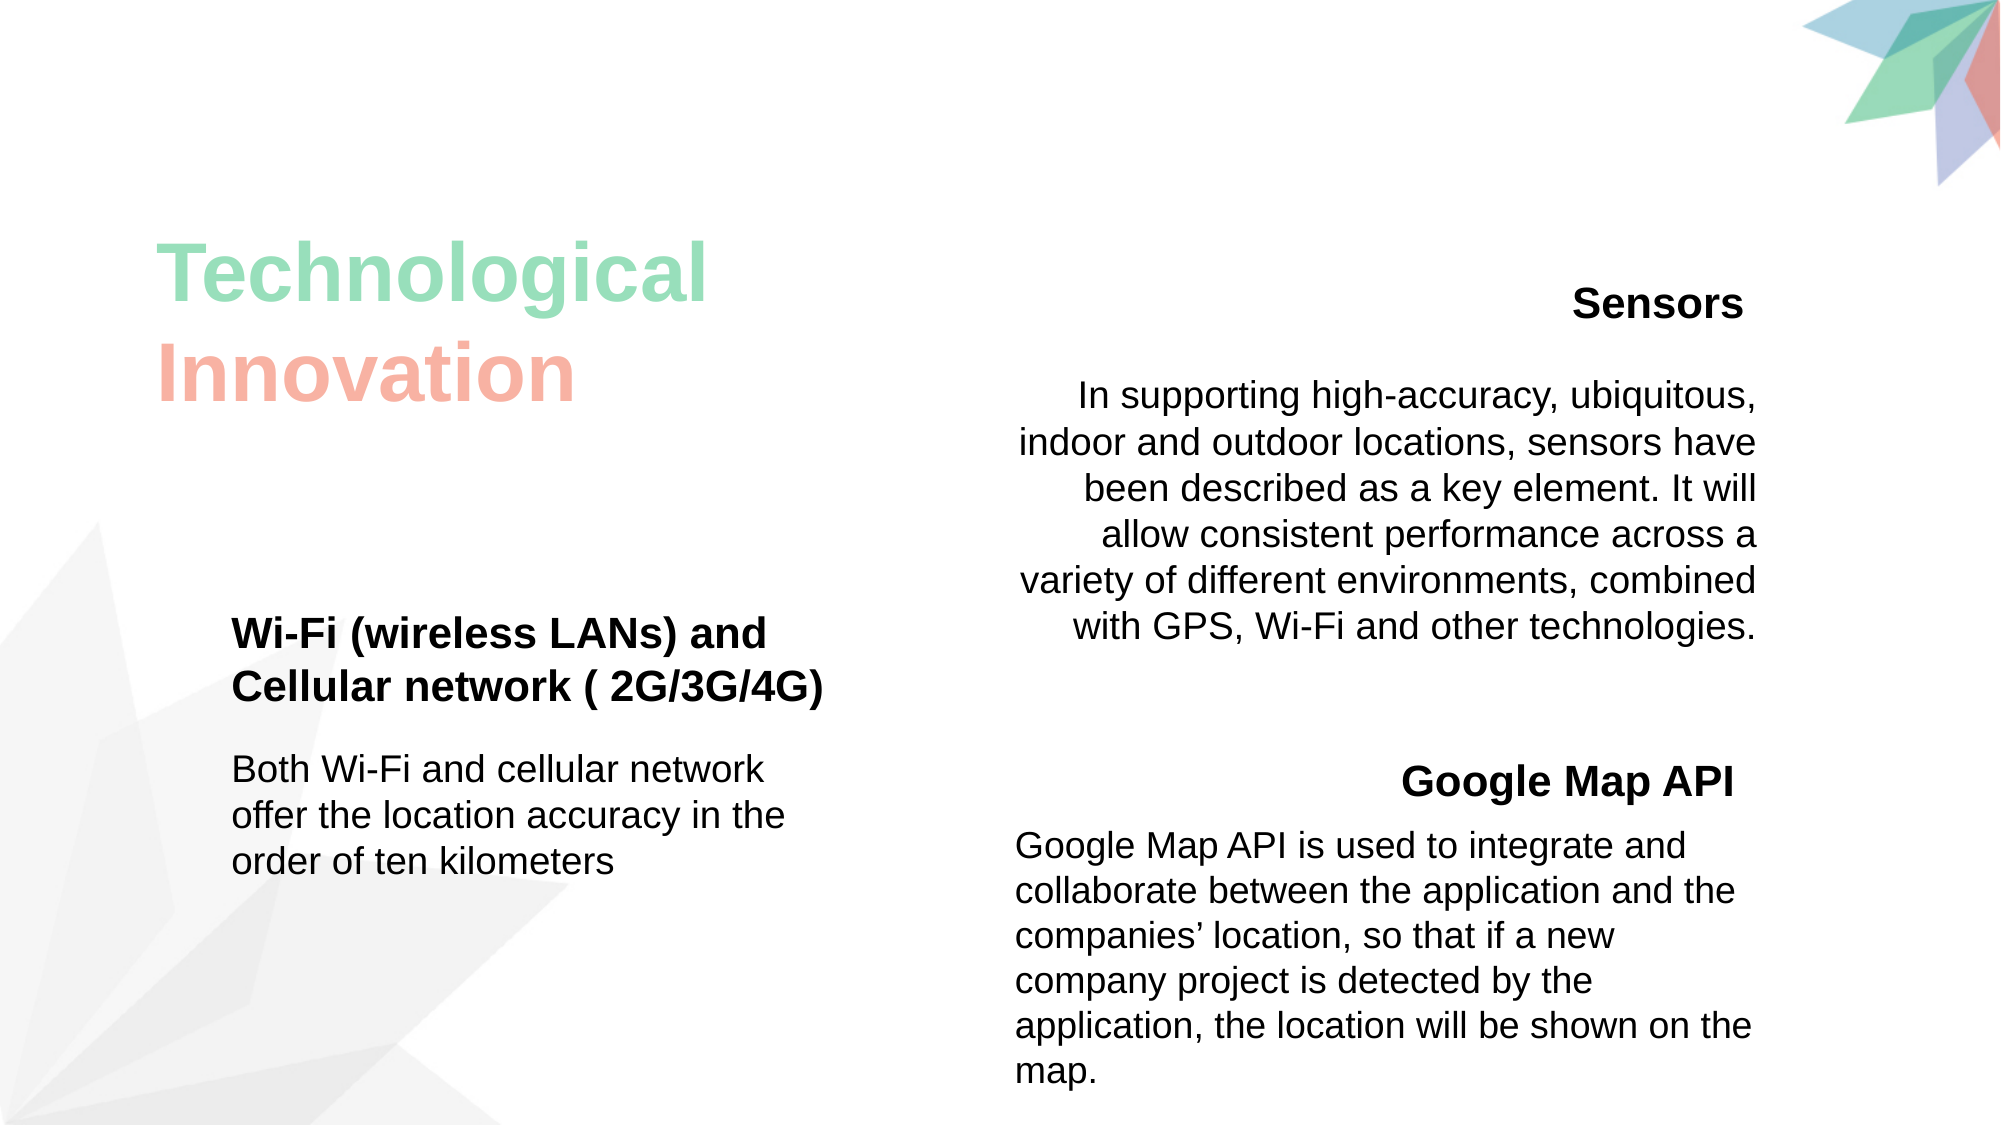

Technological Innovation
Sensors

In supporting high-accuracy, ubiquitous, indoor and outdoor locations, sensors have been described as a key element. It will allow consistent performance across a variety of different environments, combined with GPS, Wi-Fi and other technologies.
Wi-Fi (wireless LANs) and
Cellular network ( 2G/3G/4G)
Both Wi-Fi and cellular network offer the location accuracy in the order of ten kilometers
Google Map API

Google Map API is used to integrate and
collaborate between the application and the companies’ location, so that if a new
company project is detected by the
application, the location will be shown on the map.